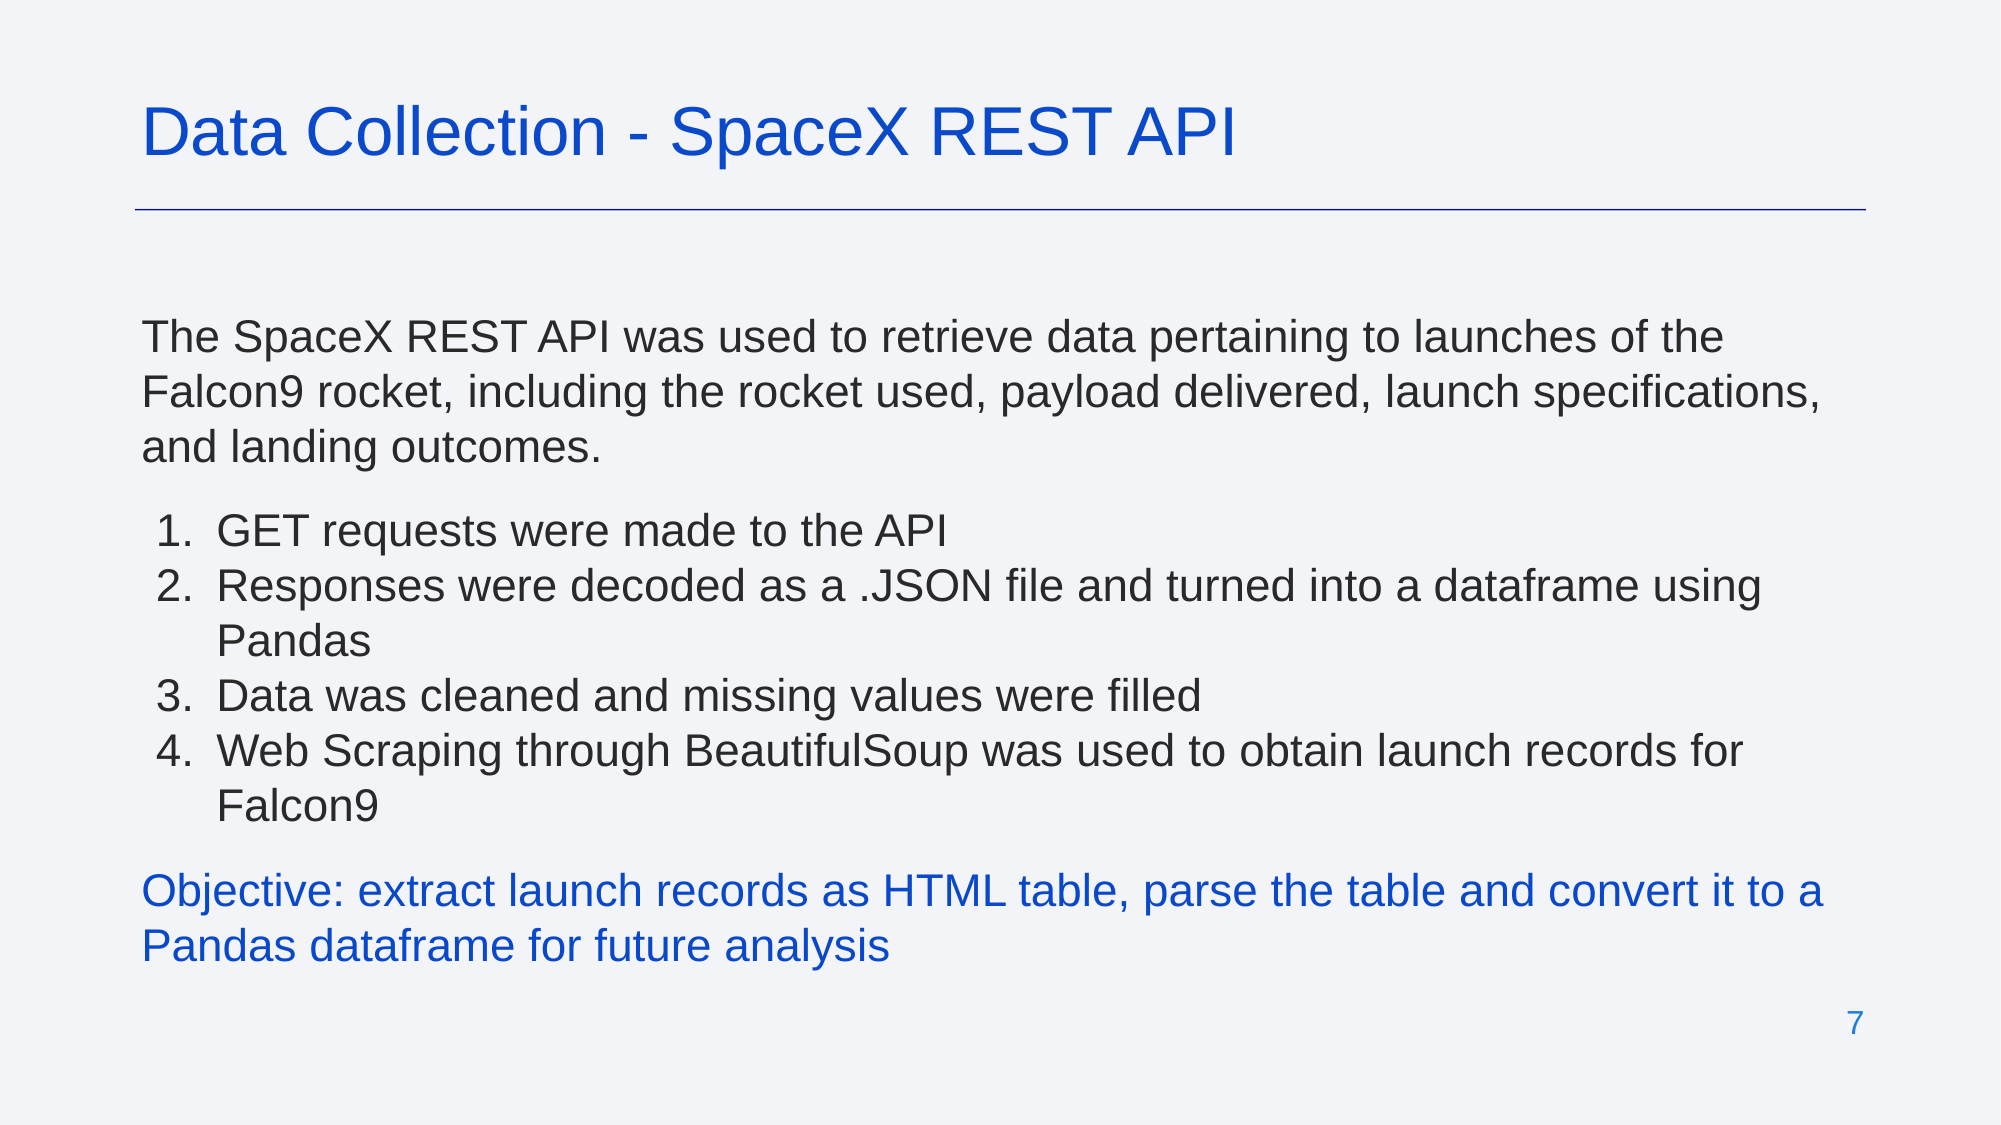

Data Collection - SpaceX REST API
The SpaceX REST API was used to retrieve data pertaining to launches of the Falcon9 rocket, including the rocket used, payload delivered, launch specifications, and landing outcomes.
GET requests were made to the API
Responses were decoded as a .JSON file and turned into a dataframe using Pandas
Data was cleaned and missing values were filled
Web Scraping through BeautifulSoup was used to obtain launch records for Falcon9
Objective: extract launch records as HTML table, parse the table and convert it to a Pandas dataframe for future analysis
7